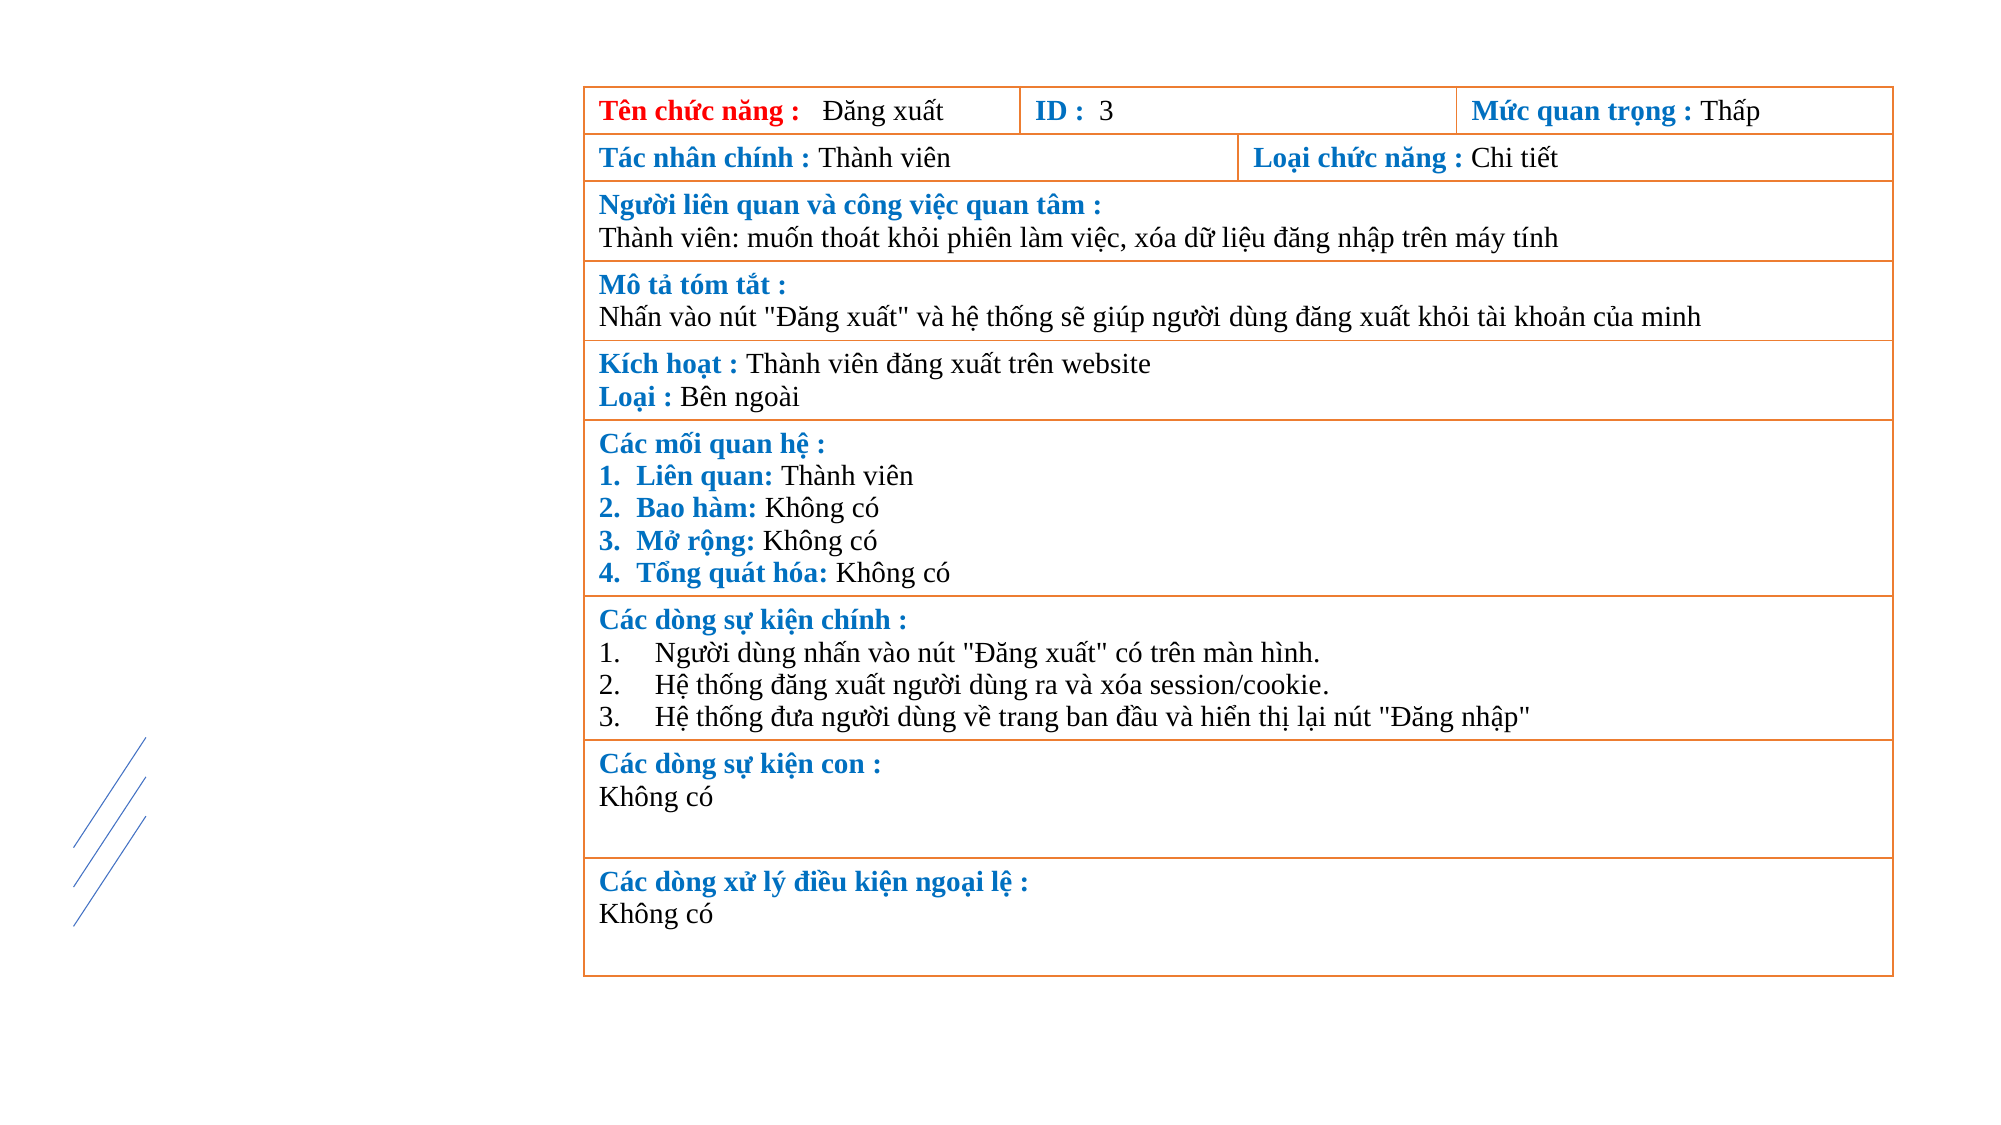

| Tên chức năng : Đăng xuất | ID : 3 |  | Mức quan trọng : Thấp |
| --- | --- | --- | --- |
| Tác nhân chính : Thành viên |  | Loại chức năng : Chi tiết |  |
| Người liên quan và công việc quan tâm : Thành viên: muốn thoát khỏi phiên làm việc, xóa dữ liệu đăng nhập trên máy tính |  |  |  |
| Mô tả tóm tắt : Nhấn vào nút "Đăng xuất" và hệ thống sẽ giúp người dùng đăng xuất khỏi tài khoản của minh |  |  |  |
| Kích hoạt : Thành viên đăng xuất trên website Loại : Bên ngoài |  |  |  |
| Các mối quan hệ : Liên quan: Thành viên Bao hàm: Không có Mở rộng: Không có Tổng quát hóa: Không có |  |  |  |
| Các dòng sự kiện chính : Người dùng nhấn vào nút "Đăng xuất" có trên màn hình. Hệ thống đăng xuất người dùng ra và xóa session/cookie. Hệ thống đưa người dùng về trang ban đầu và hiển thị lại nút "Đăng nhập" |  |  |  |
| Các dòng sự kiện con : Không có |  |  |  |
| Các dòng xử lý điều kiện ngoại lệ : Không có |  |  |  |